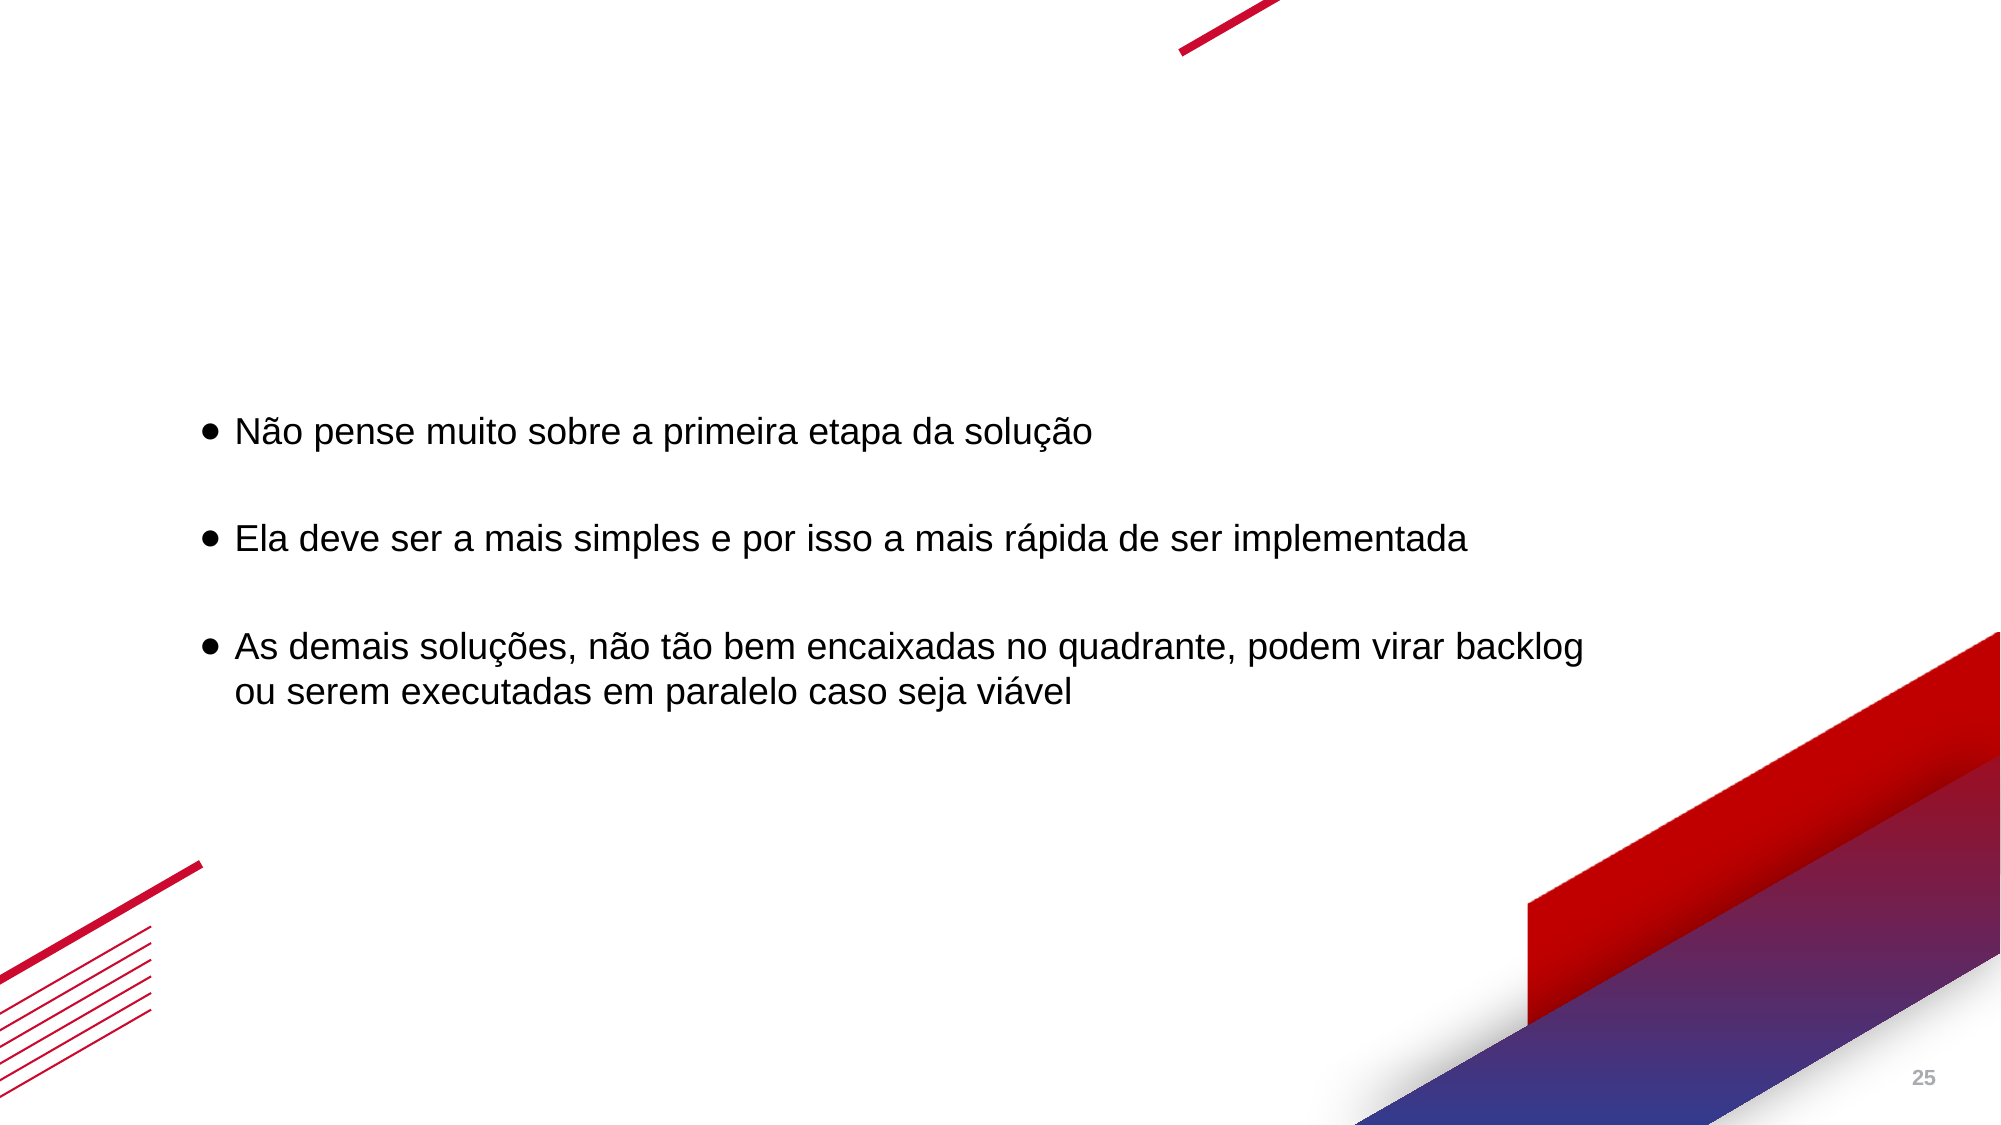

Não pense muito sobre a primeira etapa da solução
Ela deve ser a mais simples e por isso a mais rápida de ser implementada
As demais soluções, não tão bem encaixadas no quadrante, podem virar backlog ou serem executadas em paralelo caso seja viável
25